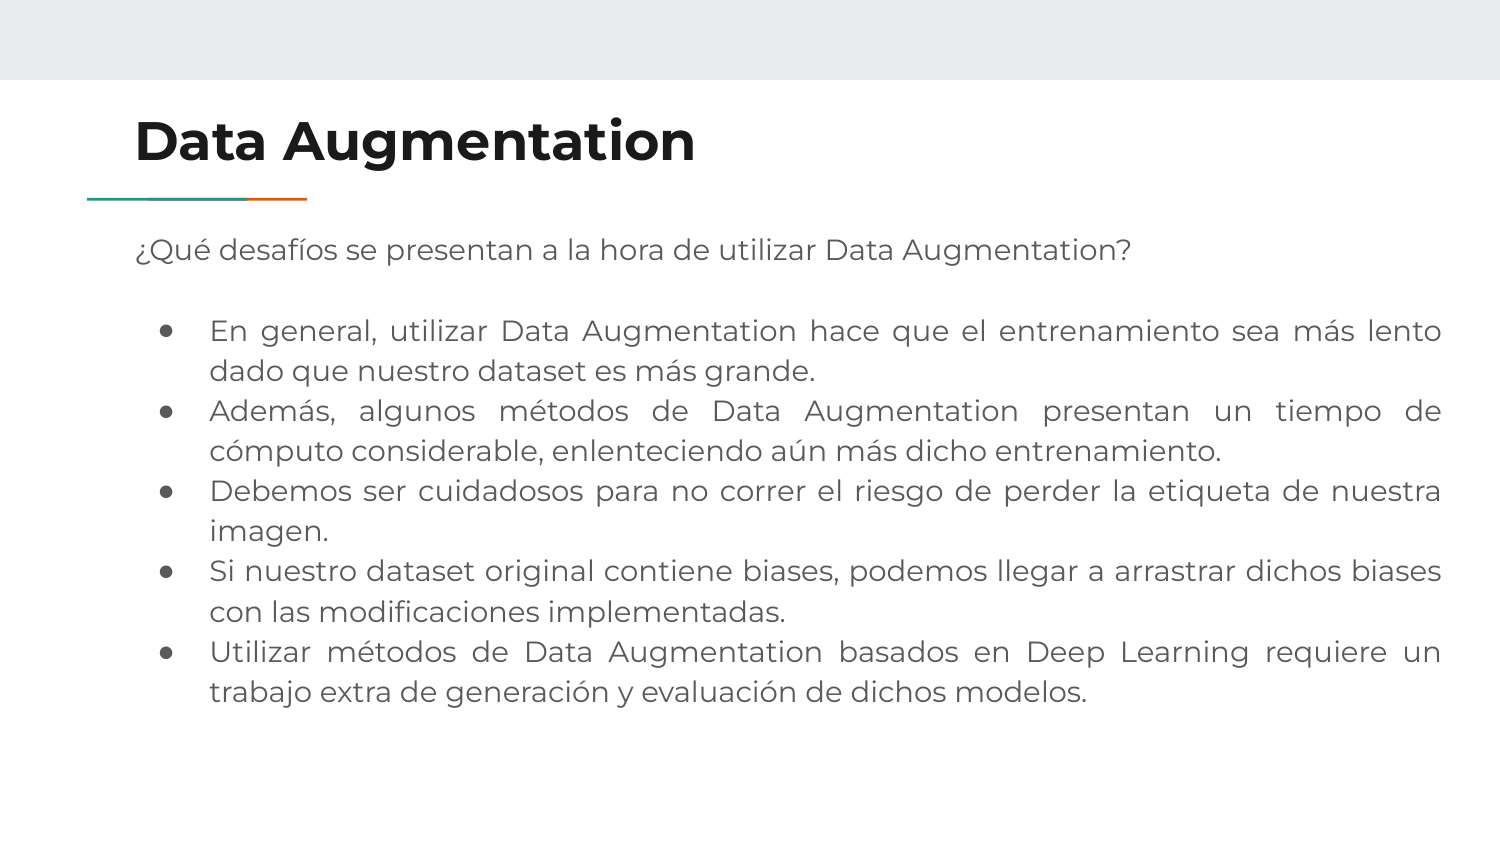

# Data Augmentation
¿Qué desafíos se presentan a la hora de utilizar Data Augmentation?

En general, utilizar Data Augmentation hace que el entrenamiento sea más lento dado que nuestro dataset es más grande.
Además, algunos métodos de Data Augmentation presentan un tiempo de cómputo considerable, enlenteciendo aún más dicho entrenamiento.
Debemos ser cuidadosos para no correr el riesgo de perder la etiqueta de nuestra imagen.
Si nuestro dataset original contiene biases, podemos llegar a arrastrar dichos biases con las modificaciones implementadas.
Utilizar métodos de Data Augmentation basados en Deep Learning requiere un trabajo extra de generación y evaluación de dichos modelos.